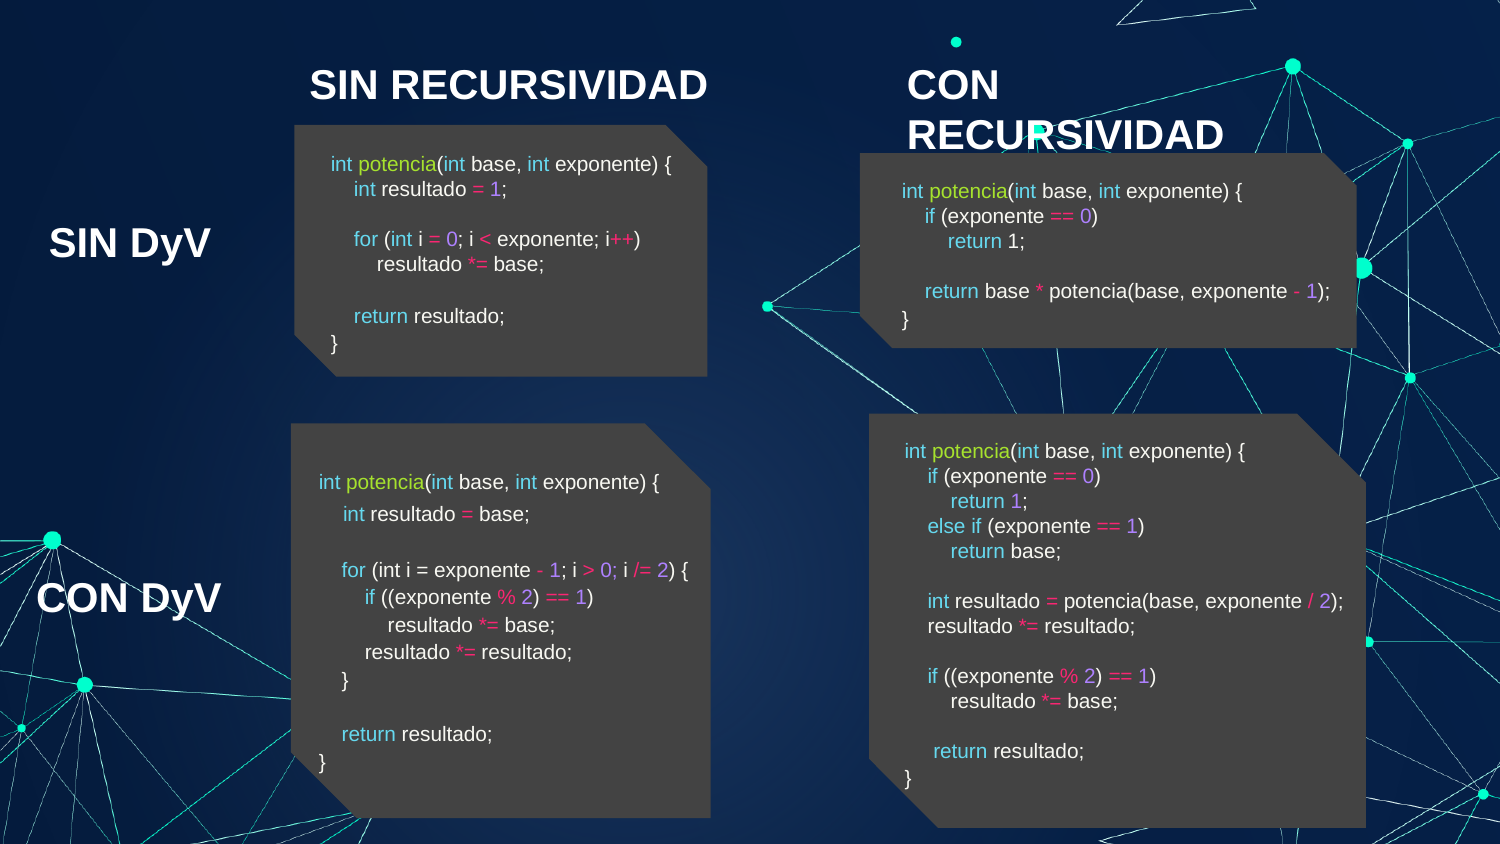

SIN RECURSIVIDAD
CON RECURSIVIDAD

int potencia(int base, int exponente) {
    int resultado = 1;

    for (int i = 0; i < exponente; i++)
        resultado *= base;

    return resultado;
}

int potencia(int base, int exponente) {
    if (exponente == 0)
        return 1;

    return base * potencia(base, exponente - 1);
}
SIN DyV

int potencia(int base, int exponente) {
    if (exponente == 0)
        return 1;
    else if (exponente == 1)
        return base;

    int resultado = potencia(base, exponente / 2);
    resultado *= resultado;

    if ((exponente % 2) == 1)
        resultado *= base;

     return resultado;
}

int potencia(int base, int exponente) {
    int resultado = base;

    for (int i = exponente - 1; i > 0; i /= 2) {
        if ((exponente % 2) == 1)
            resultado *= base;
        resultado *= resultado;
    }

    return resultado;
}
CON DyV